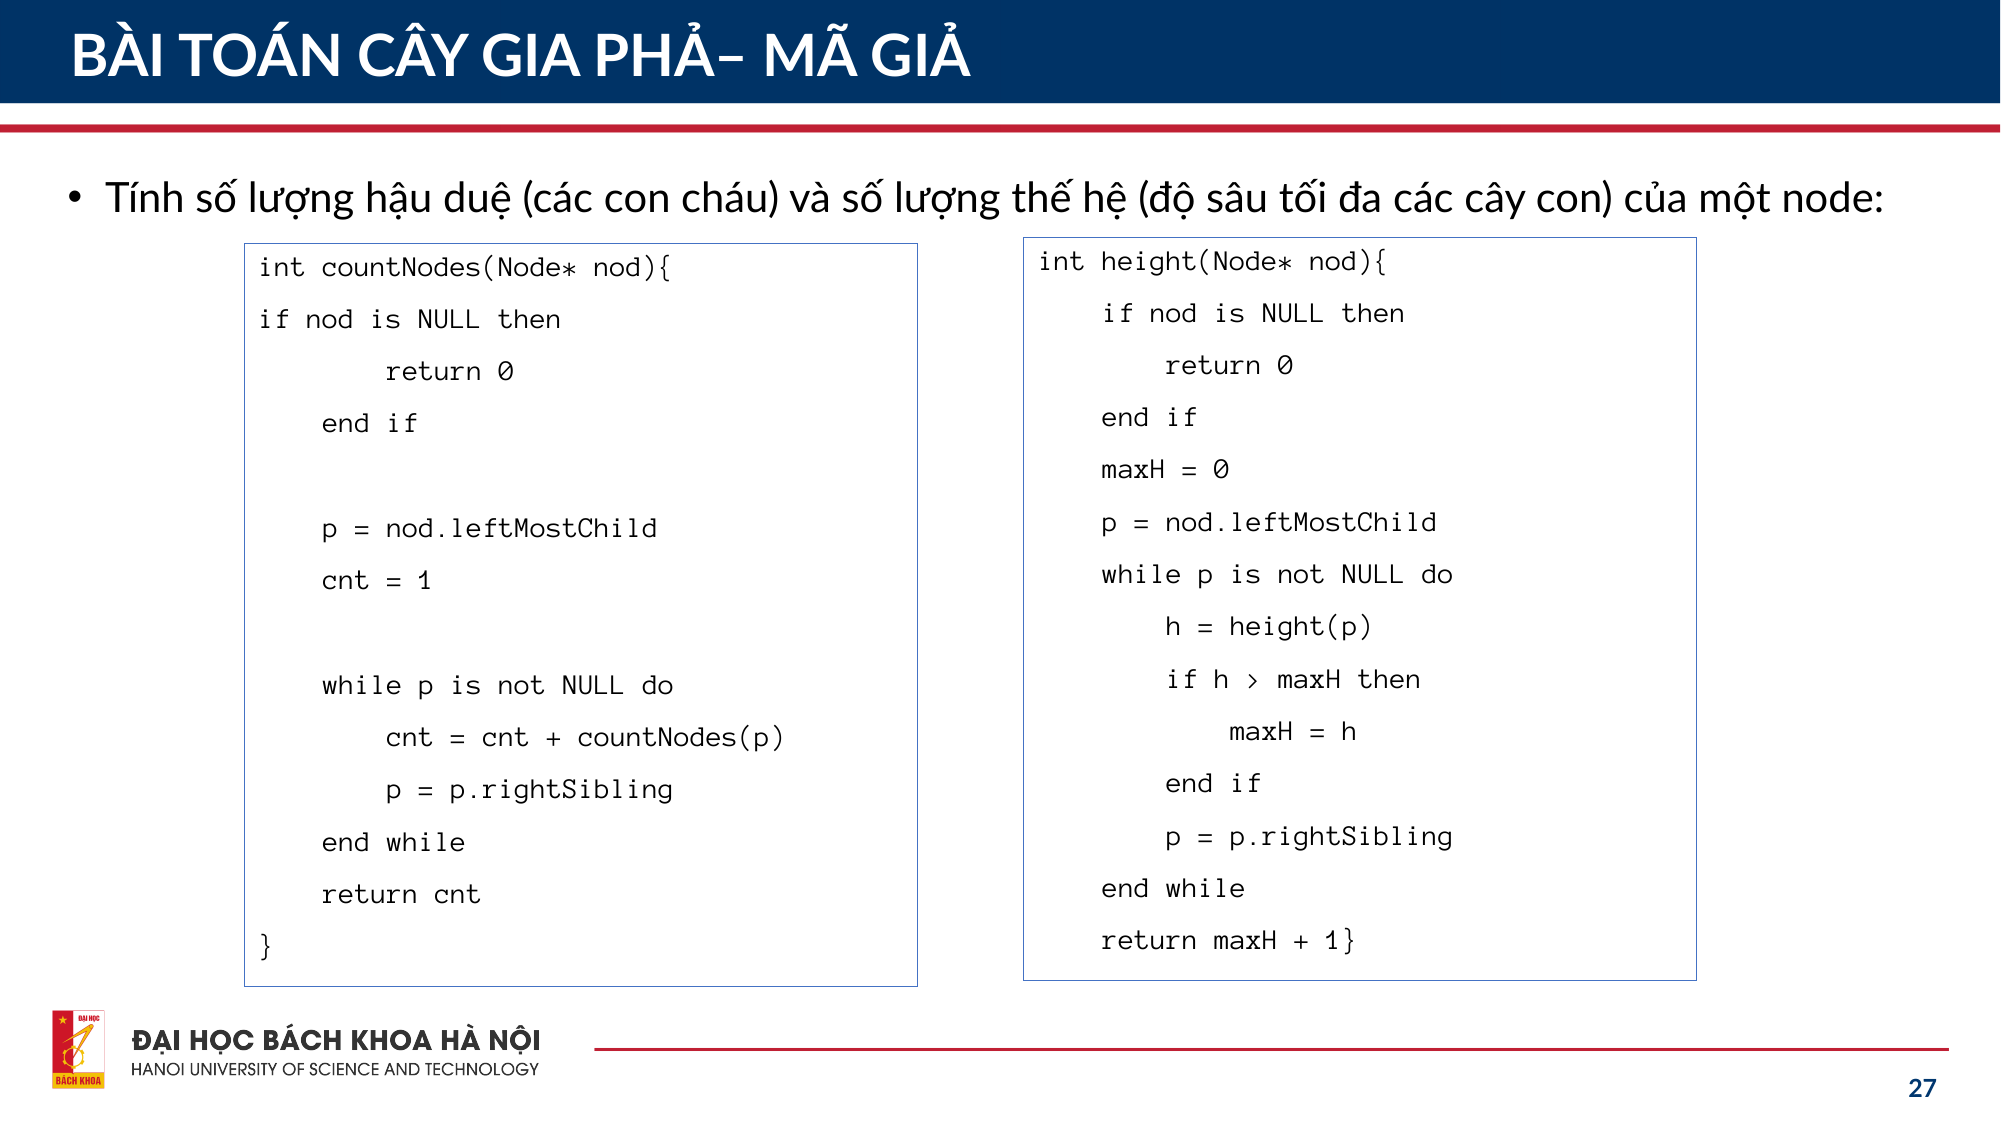

# BÀI TOÁN CÂY GIA PHẢ– MÃ GIẢ
Tính số lượng hậu duệ (các con cháu) và số lượng thế hệ (độ sâu tối đa các cây con) của một node:

int height(Node* nod){
    if nod is NULL then
        return 0
    end if
    maxH = 0
    p = nod.leftMostChild
    while p is not NULL do
        h = height(p)
        if h > maxH then
            maxH = h
        end if
        p = p.rightSibling
    end while
    return maxH + 1}
int countNodes(Node* nod){
if nod is NULL then
        return 0
    end if

    p = nod.leftMostChild
    cnt = 1

    while p is not NULL do
        cnt = cnt + countNodes(p)
        p = p.rightSibling
    end while
    return cnt
}
27